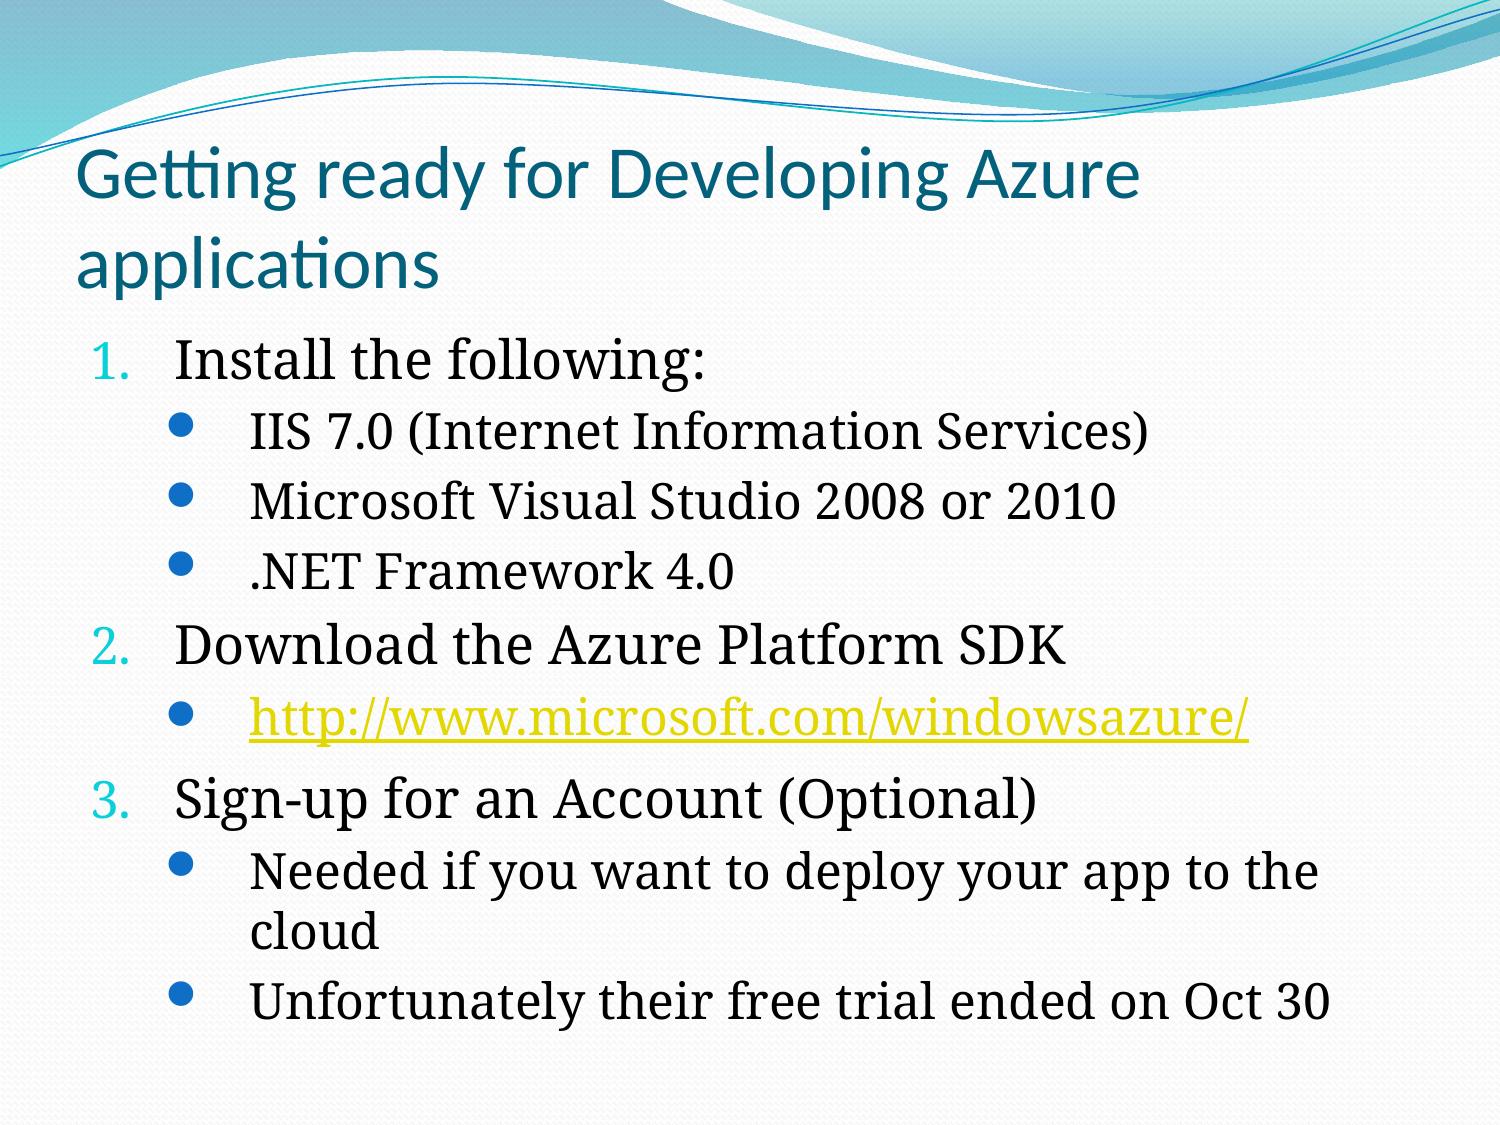

# Getting ready for Developing Azure applications
Install the following:
IIS 7.0 (Internet Information Services)
Microsoft Visual Studio 2008 or 2010
.NET Framework 4.0
Download the Azure Platform SDK
http://www.microsoft.com/windowsazure/
Sign-up for an Account (Optional)
Needed if you want to deploy your app to the cloud
Unfortunately their free trial ended on Oct 30